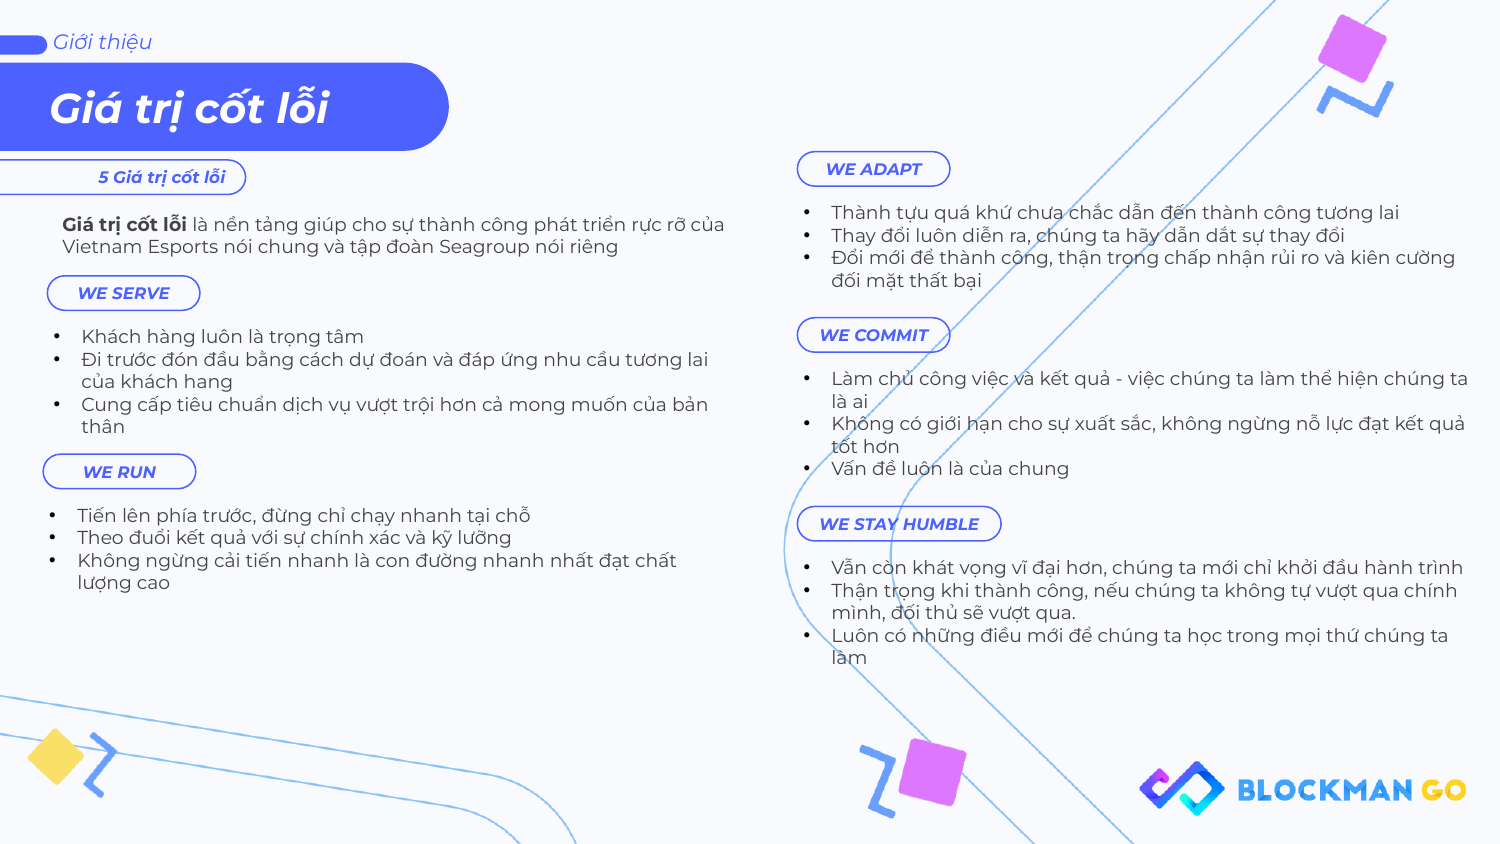

Giới thiệu

Giá trị cốt lỗi
WE ADAPT
5 Giá trị cốt lỗi
Thành tựu quá khứ chưa chắc dẫn đến thành công tương lai
Thay đổi luôn diễn ra, chúng ta hãy dẫn dắt sự thay đổi
Đổi mới để thành công, thận trọng chấp nhận rủi ro và kiên cường đối mặt thất bại
Giá trị cốt lỗi là nền tảng giúp cho sự thành công phát triển rực rỡ của Vietnam Esports nói chung và tập đoàn Seagroup nói riêng
WE SERVE
Khách hàng luôn là trọng tâm
Đi trước đón đầu bằng cách dự đoán và đáp ứng nhu cầu tương lai của khách hang
Cung cấp tiêu chuẩn dịch vụ vượt trội hơn cả mong muốn của bản thân
WE COMMIT
Làm chủ công việc và kết quả - việc chúng ta làm thể hiện chúng ta là ai
Không có giới hạn cho sự xuất sắc, không ngừng nỗ lực đạt kết quả tốt hơn
Vấn đề luôn là của chung
WE RUN
Tiến lên phía trước, đừng chỉ chạy nhanh tại chỗ
Theo đuổi kết quả với sự chính xác và kỹ lưỡng
Không ngừng cải tiến nhanh là con đường nhanh nhất đạt chất lượng cao
WE STAY HUMBLE
Vẫn còn khát vọng vĩ đại hơn, chúng ta mới chỉ khởi đầu hành trình
Thận trọng khi thành công, nếu chúng ta không tự vượt qua chính mình, đối thủ sẽ vượt qua.
Luôn có những điều mới để chúng ta học trong mọi thứ chúng ta làm